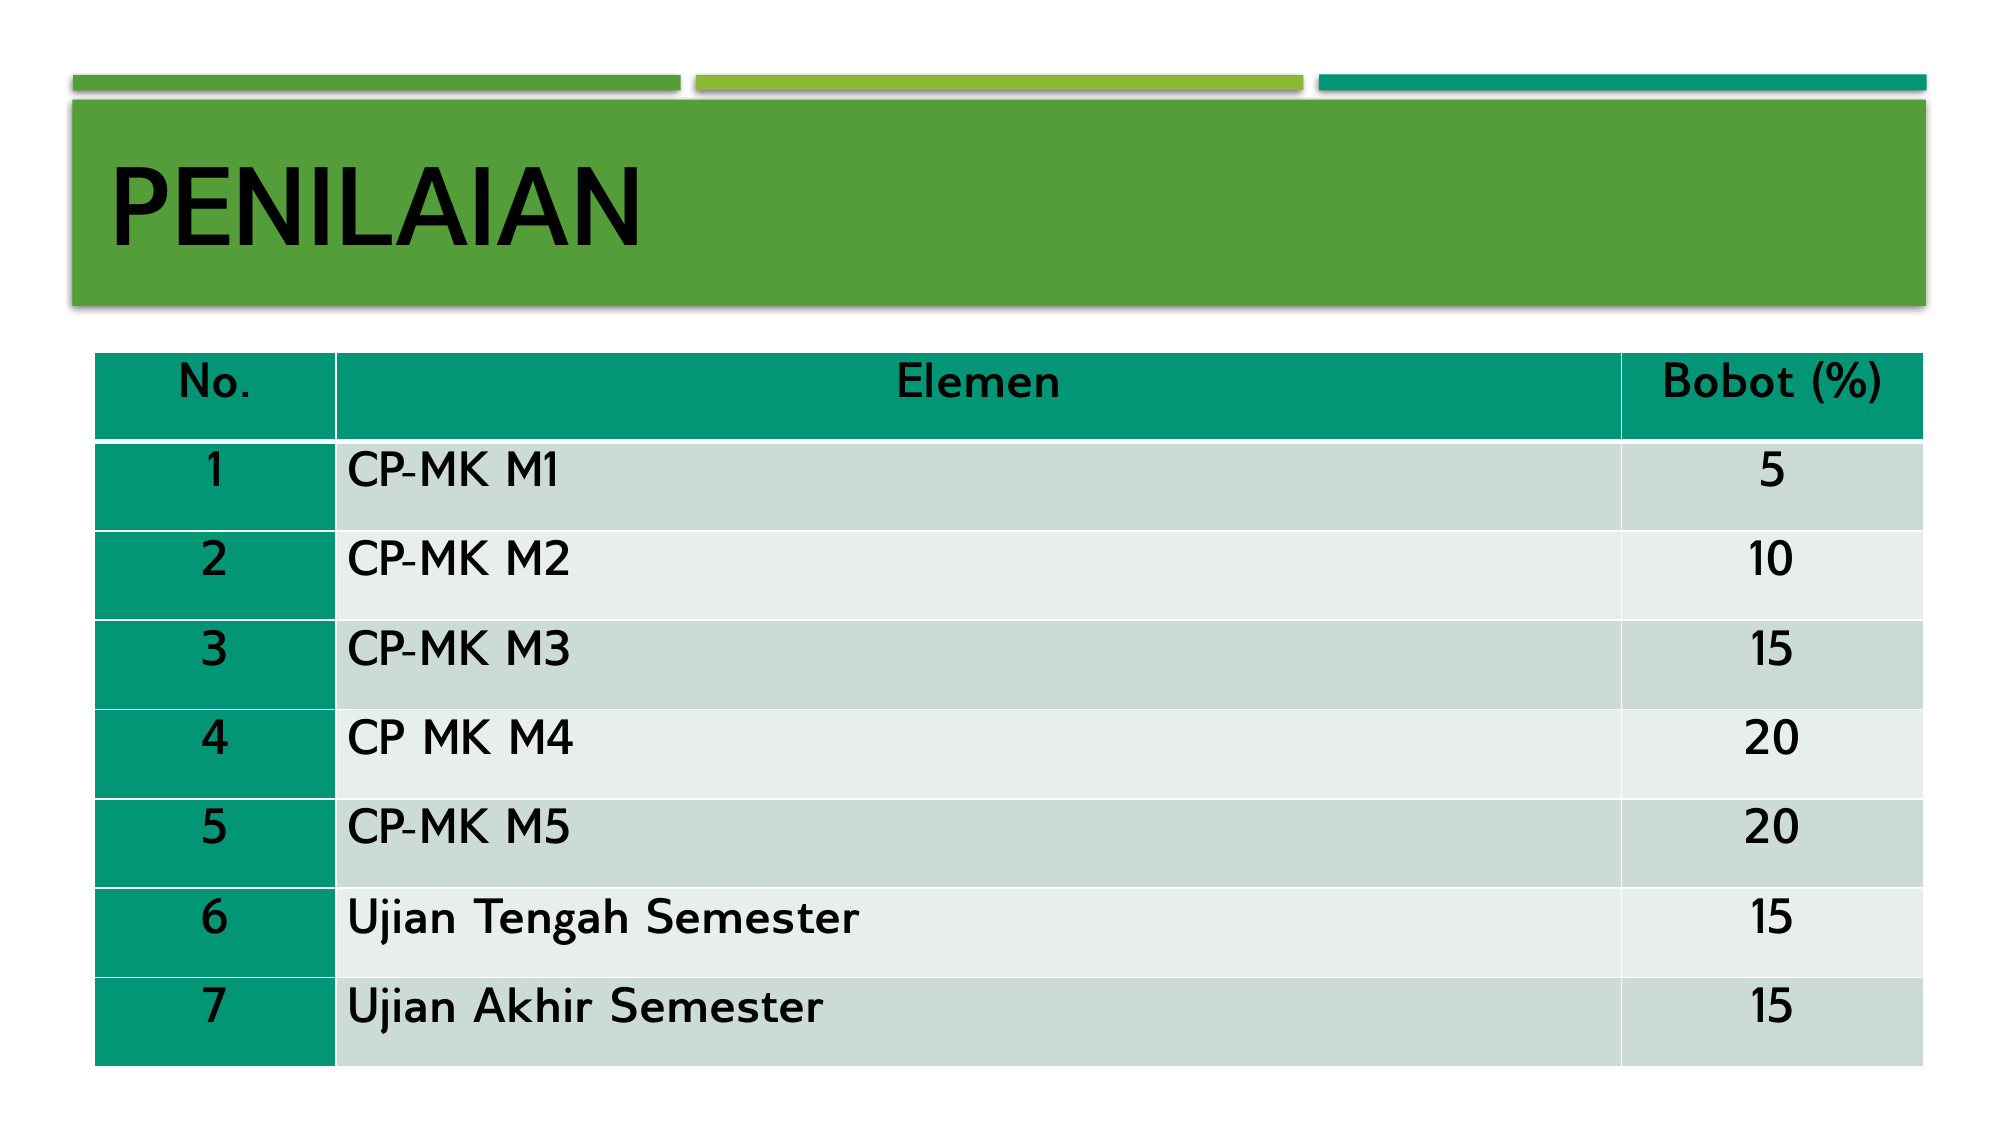

# PENILAIAN
| No. | Elemen | Bobot (%) |
| --- | --- | --- |
| 1 | CP-MK M1 | 5 |
| 2 | CP-MK M2 | 10 |
| 3 | CP-MK M3 | 15 |
| 4 | CP MK M4 | 20 |
| 5 | CP-MK M5 | 20 |
| 6 | Ujian Tengah Semester | 15 |
| 7 | Ujian Akhir Semester | 15 |